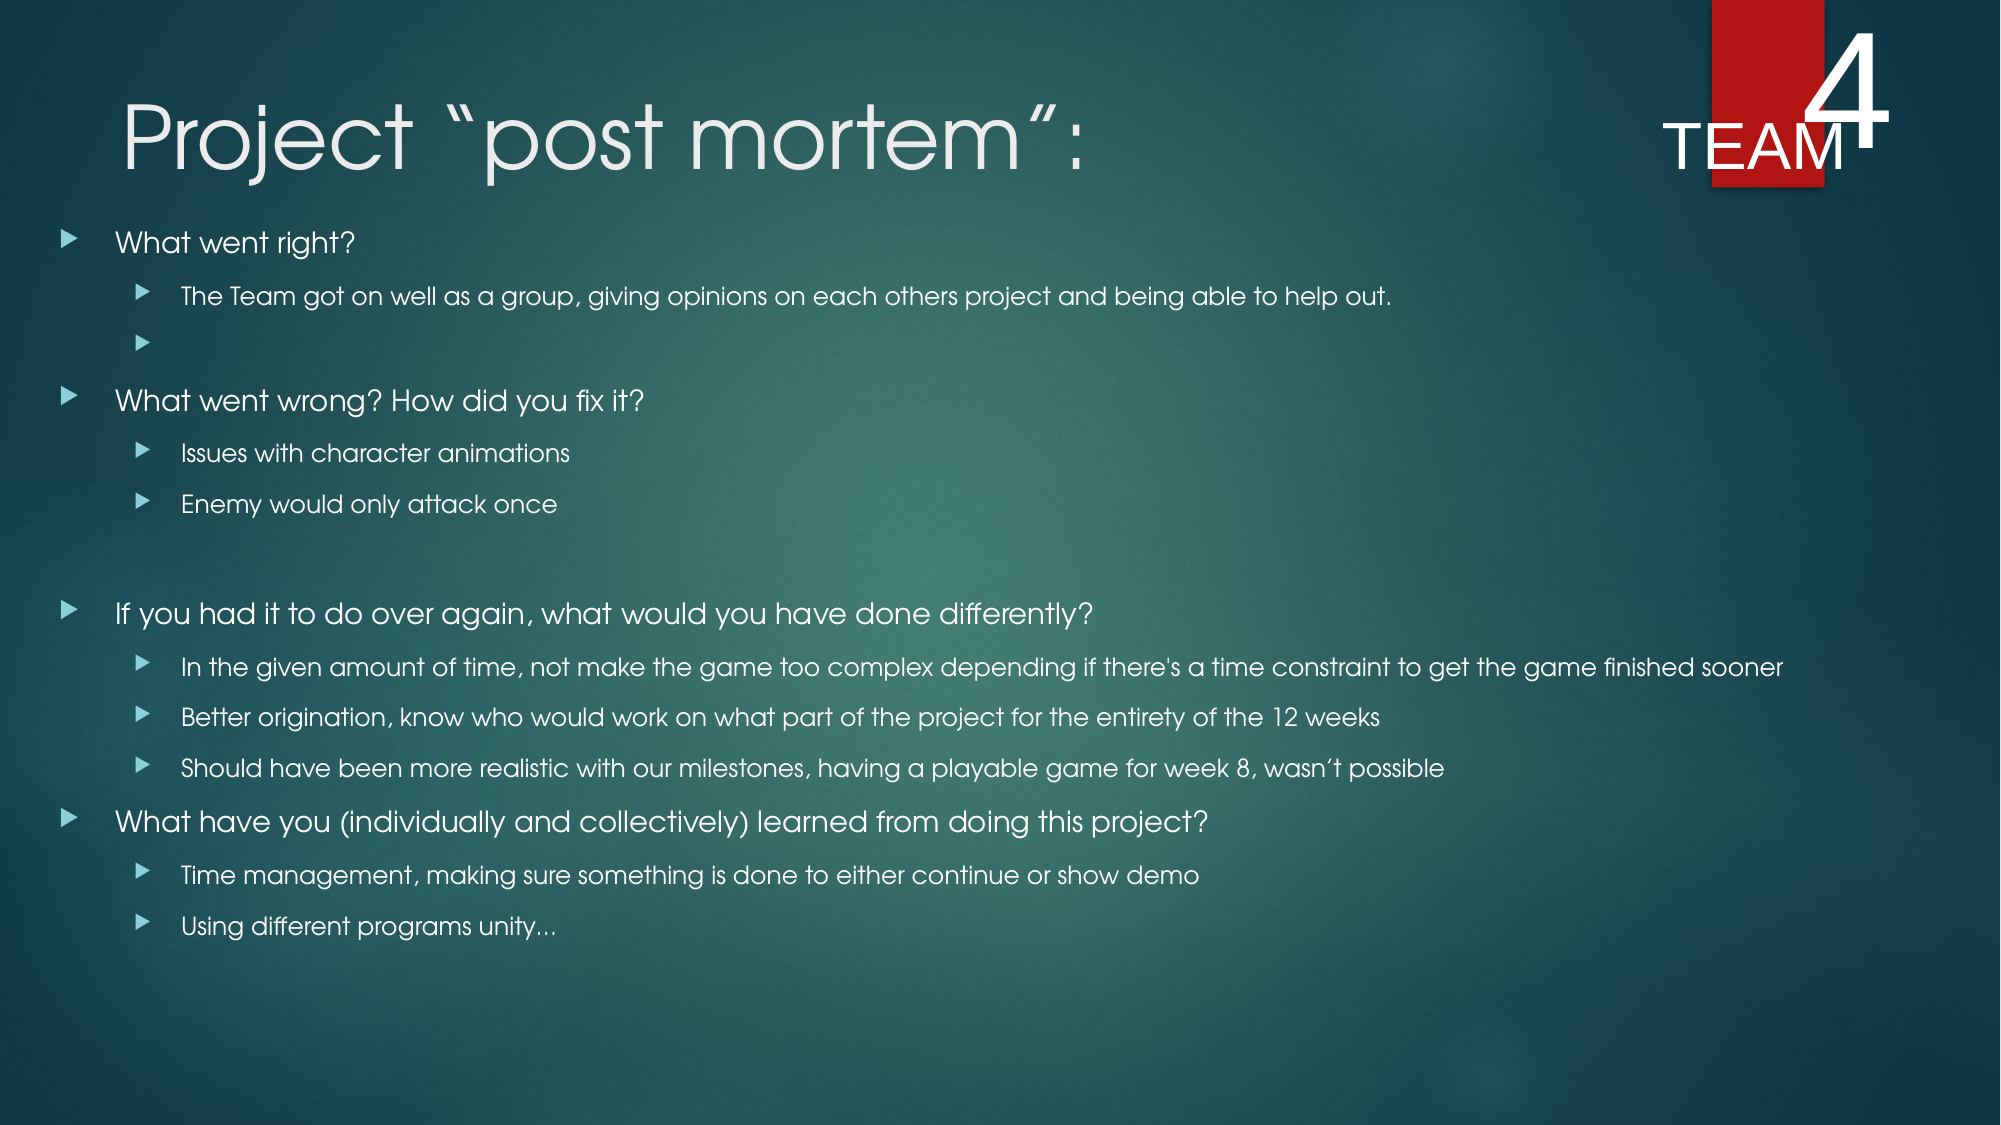

4
# Project “post mortem”:
TEAM
What went right?
The Team got on well as a group, giving opinions on each others project and being able to help out.

What went wrong? How did you fix it?
Issues with character animations
Enemy would only attack once

If you had it to do over again, what would you have done differently?
In the given amount of time, not make the game too complex depending if there's a time constraint to get the game finished sooner
Better origination, know who would work on what part of the project for the entirety of the 12 weeks
Should have been more realistic with our milestones, having a playable game for week 8, wasn’t possible
What have you (individually and collectively) learned from doing this project?
Time management, making sure something is done to either continue or show demo
Using different programs unity…